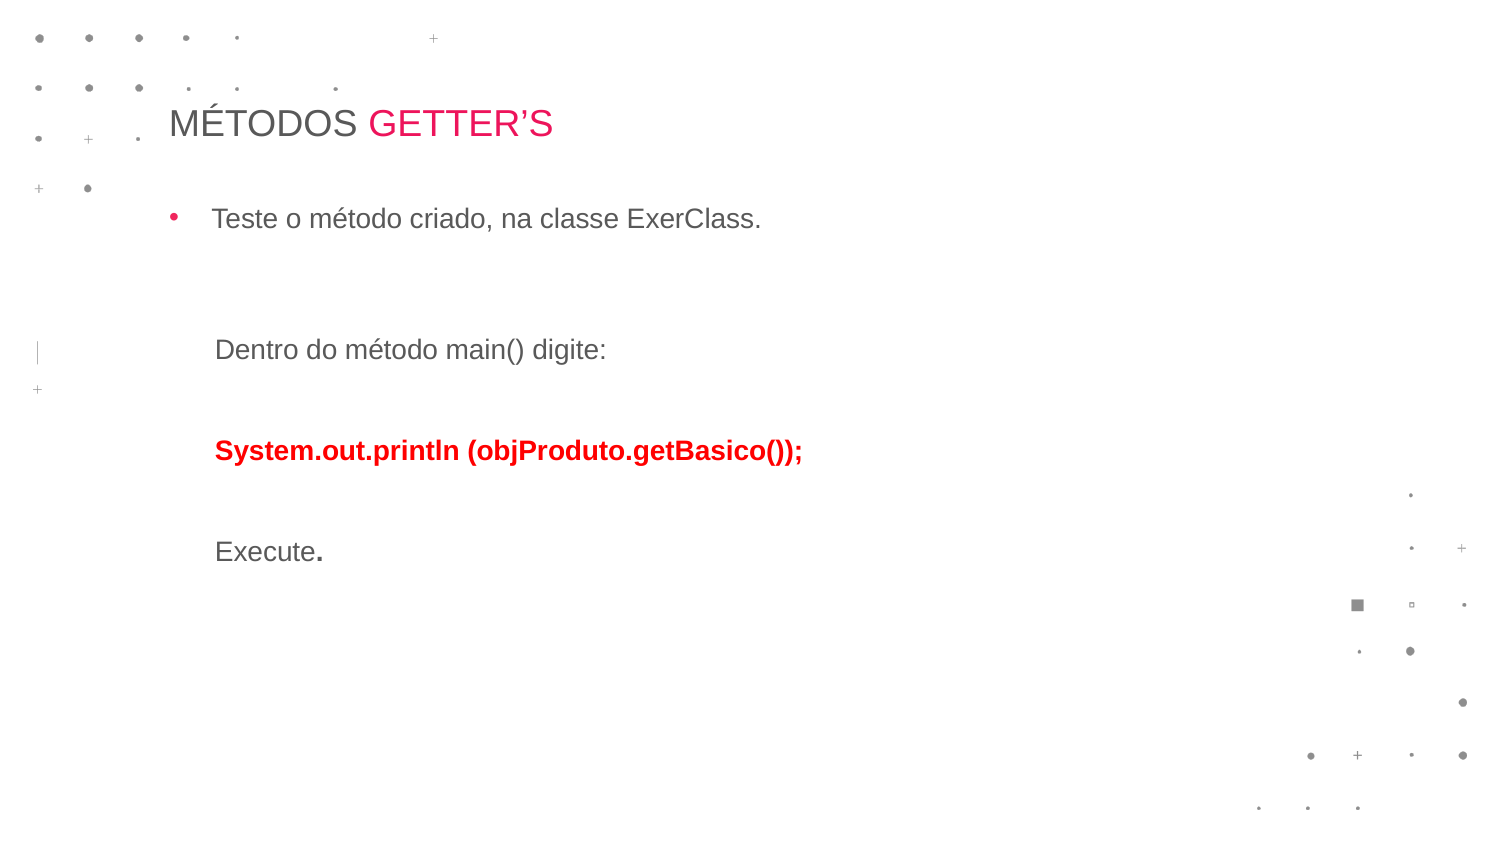

MÉTODOS GETTER’S
Teste o método criado, na classe ExerClass.

Dentro do método main() digite:

System.out.println (objProduto.getBasico());

Execute.